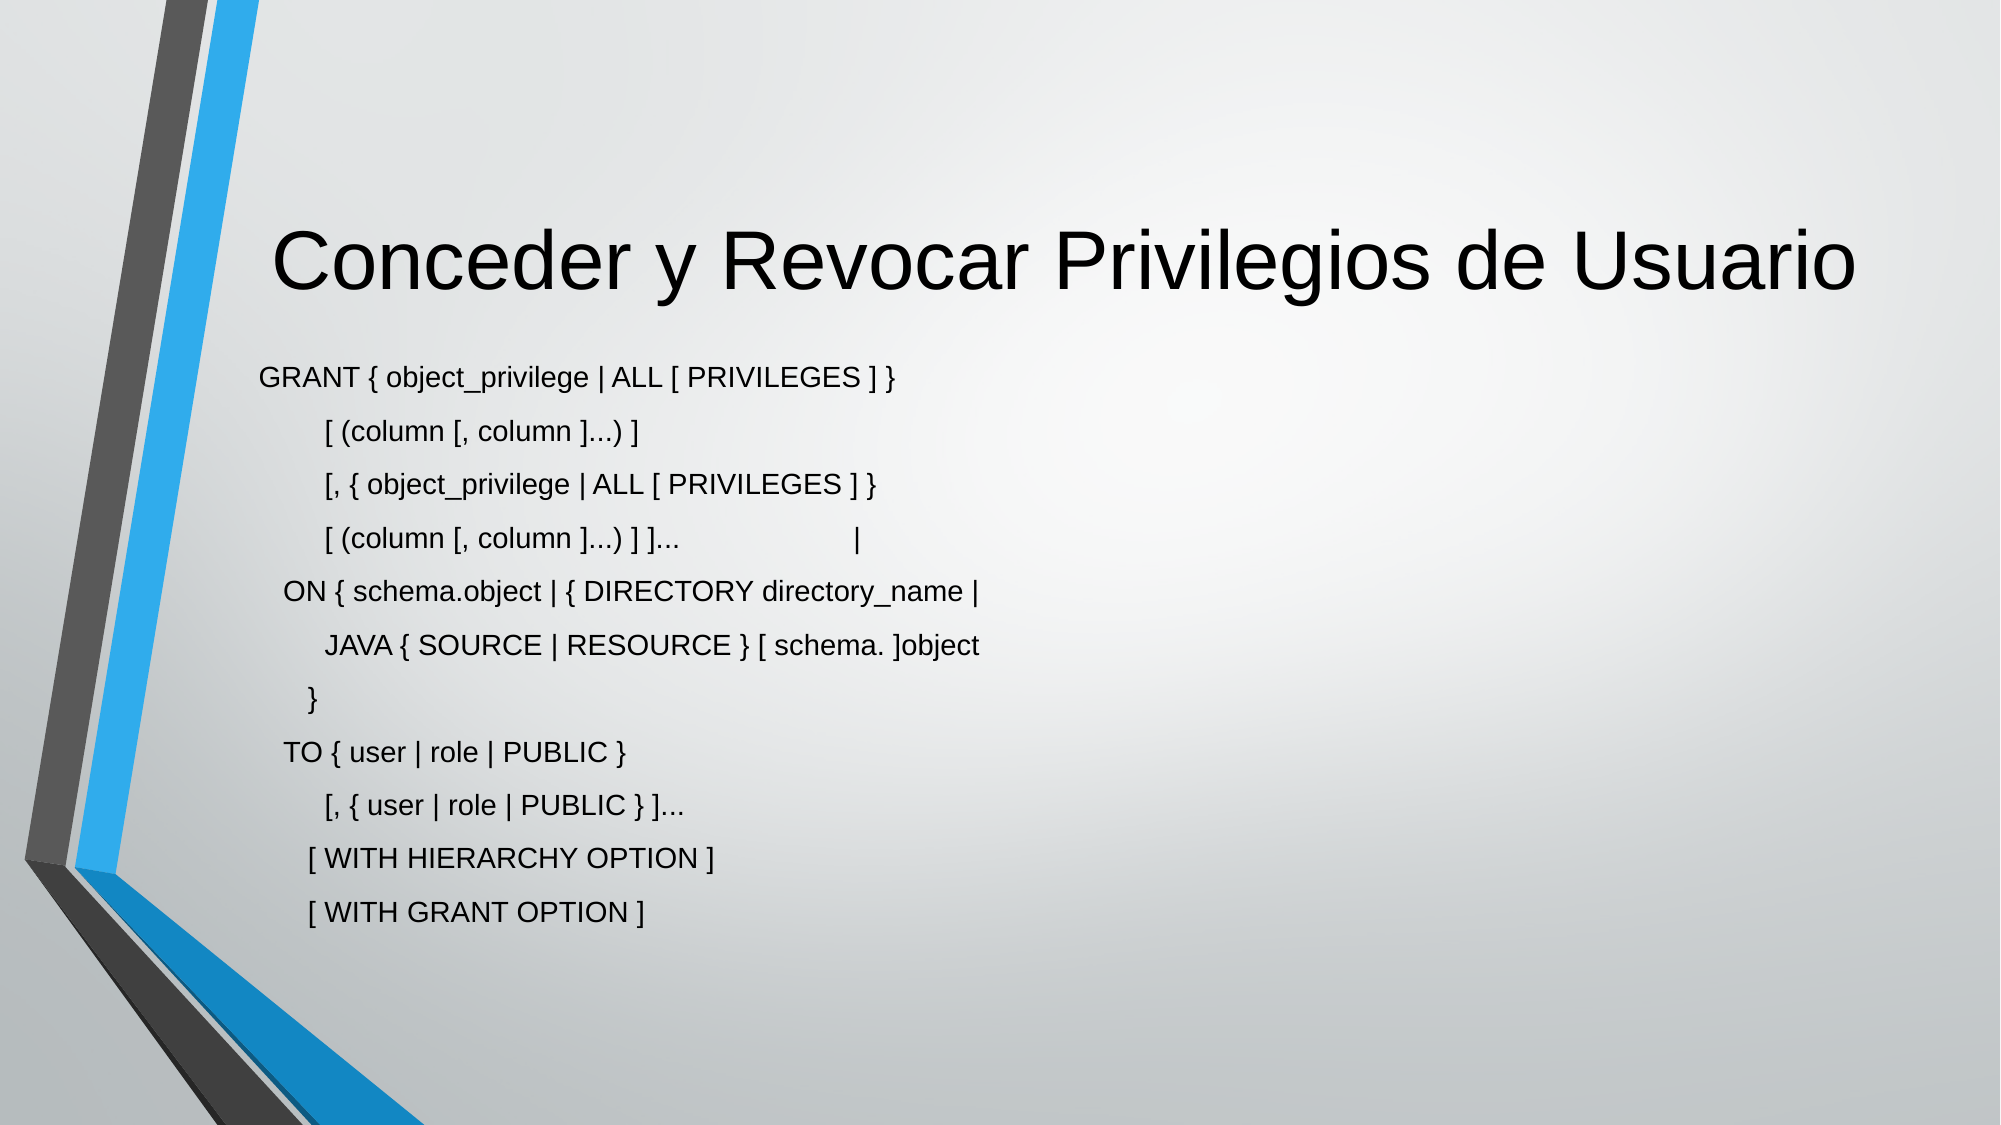

# Conceder y Revocar Privilegios de Usuario
GRANT { object_privilege | ALL [ PRIVILEGES ] }
        [ (column [, column ]...) ]
        [, { object_privilege | ALL [ PRIVILEGES ] }
        [ (column [, column ]...) ] ]...                     |
   ON { schema.object | { DIRECTORY directory_name |
        JAVA { SOURCE | RESOURCE } [ schema. ]object
      }
   TO { user | role | PUBLIC }
        [, { user | role | PUBLIC } ]...
      [ WITH HIERARCHY OPTION ]
      [ WITH GRANT OPTION ]